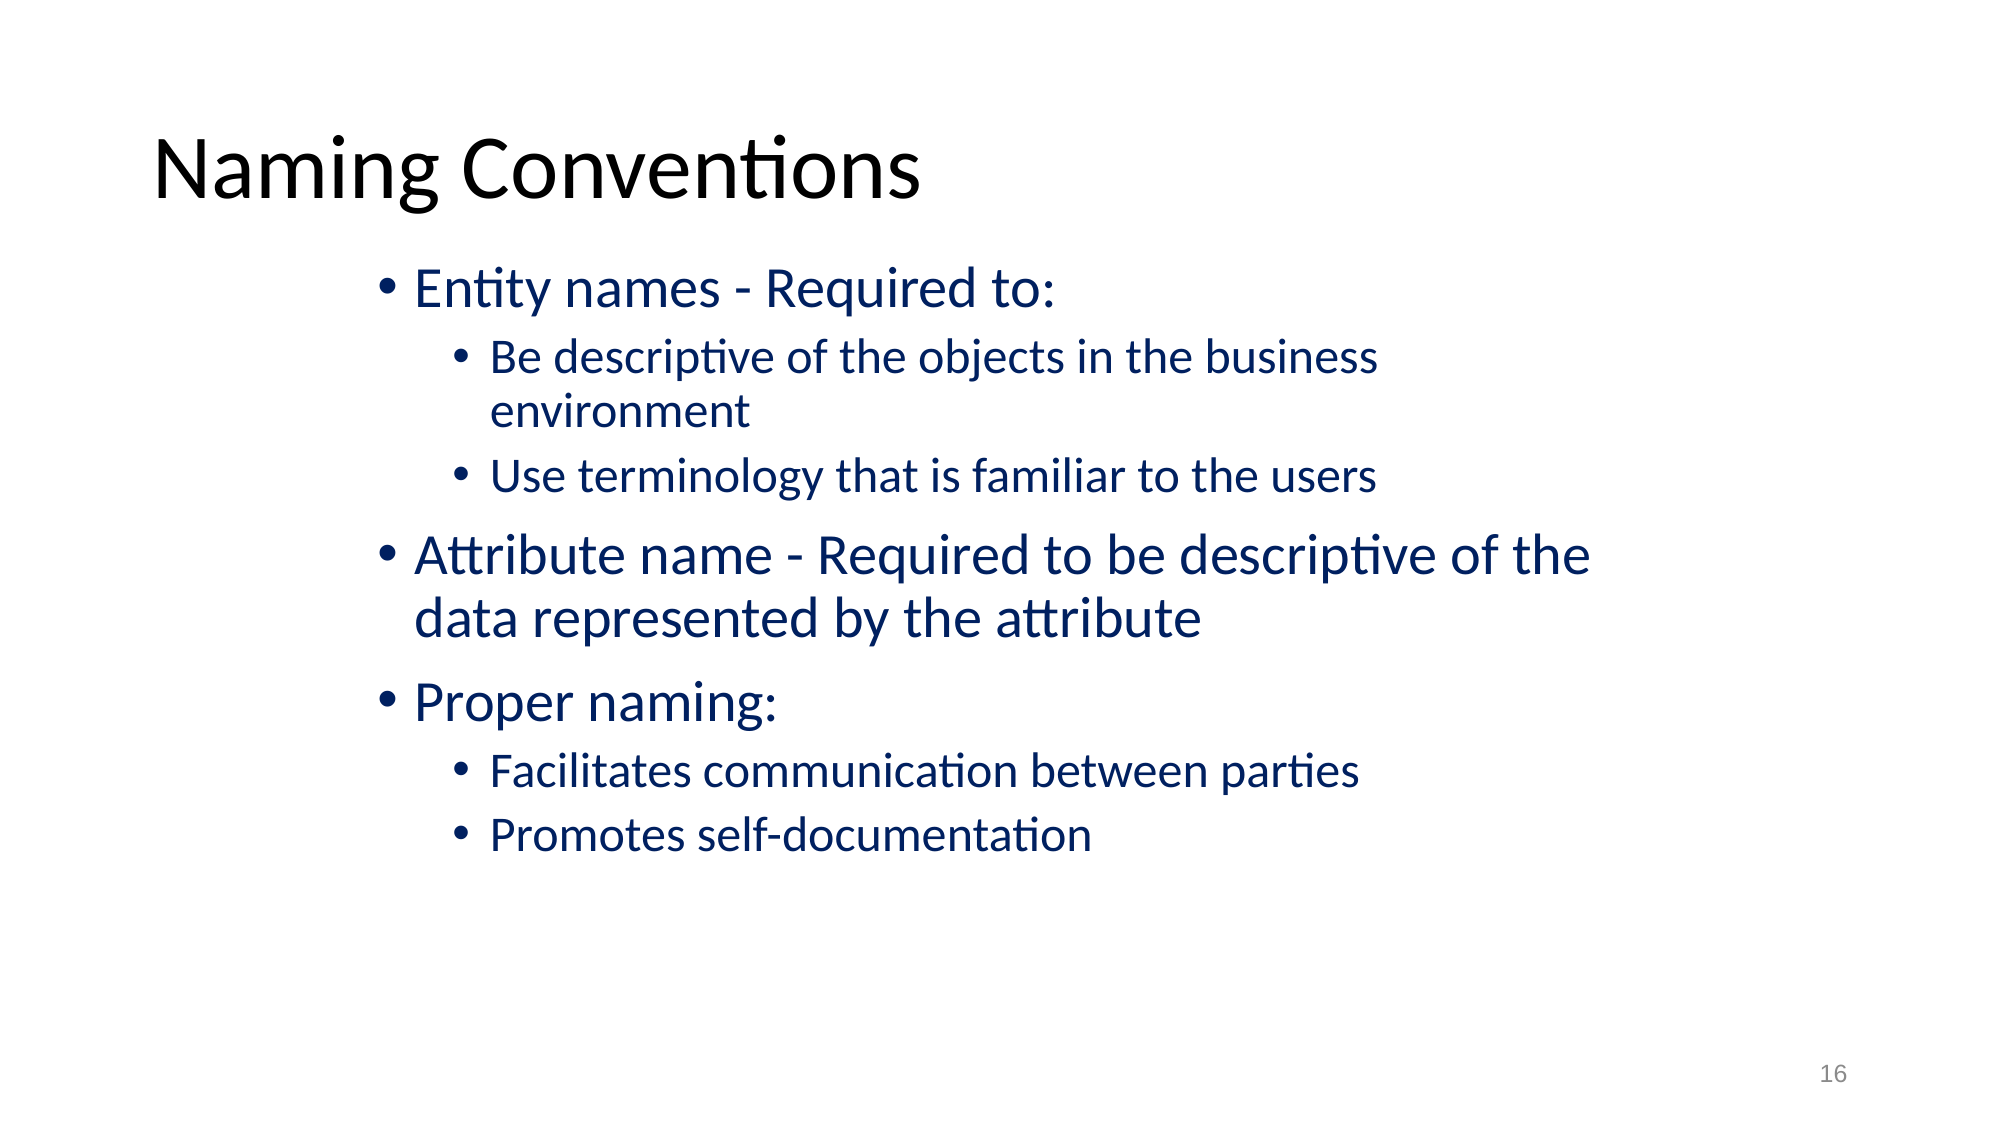

# Naming Conventions
Entity names - Required to:
Be descriptive of the objects in the business environment
Use terminology that is familiar to the users
Attribute name - Required to be descriptive of the data represented by the attribute
Proper naming:
Facilitates communication between parties
Promotes self-documentation
16